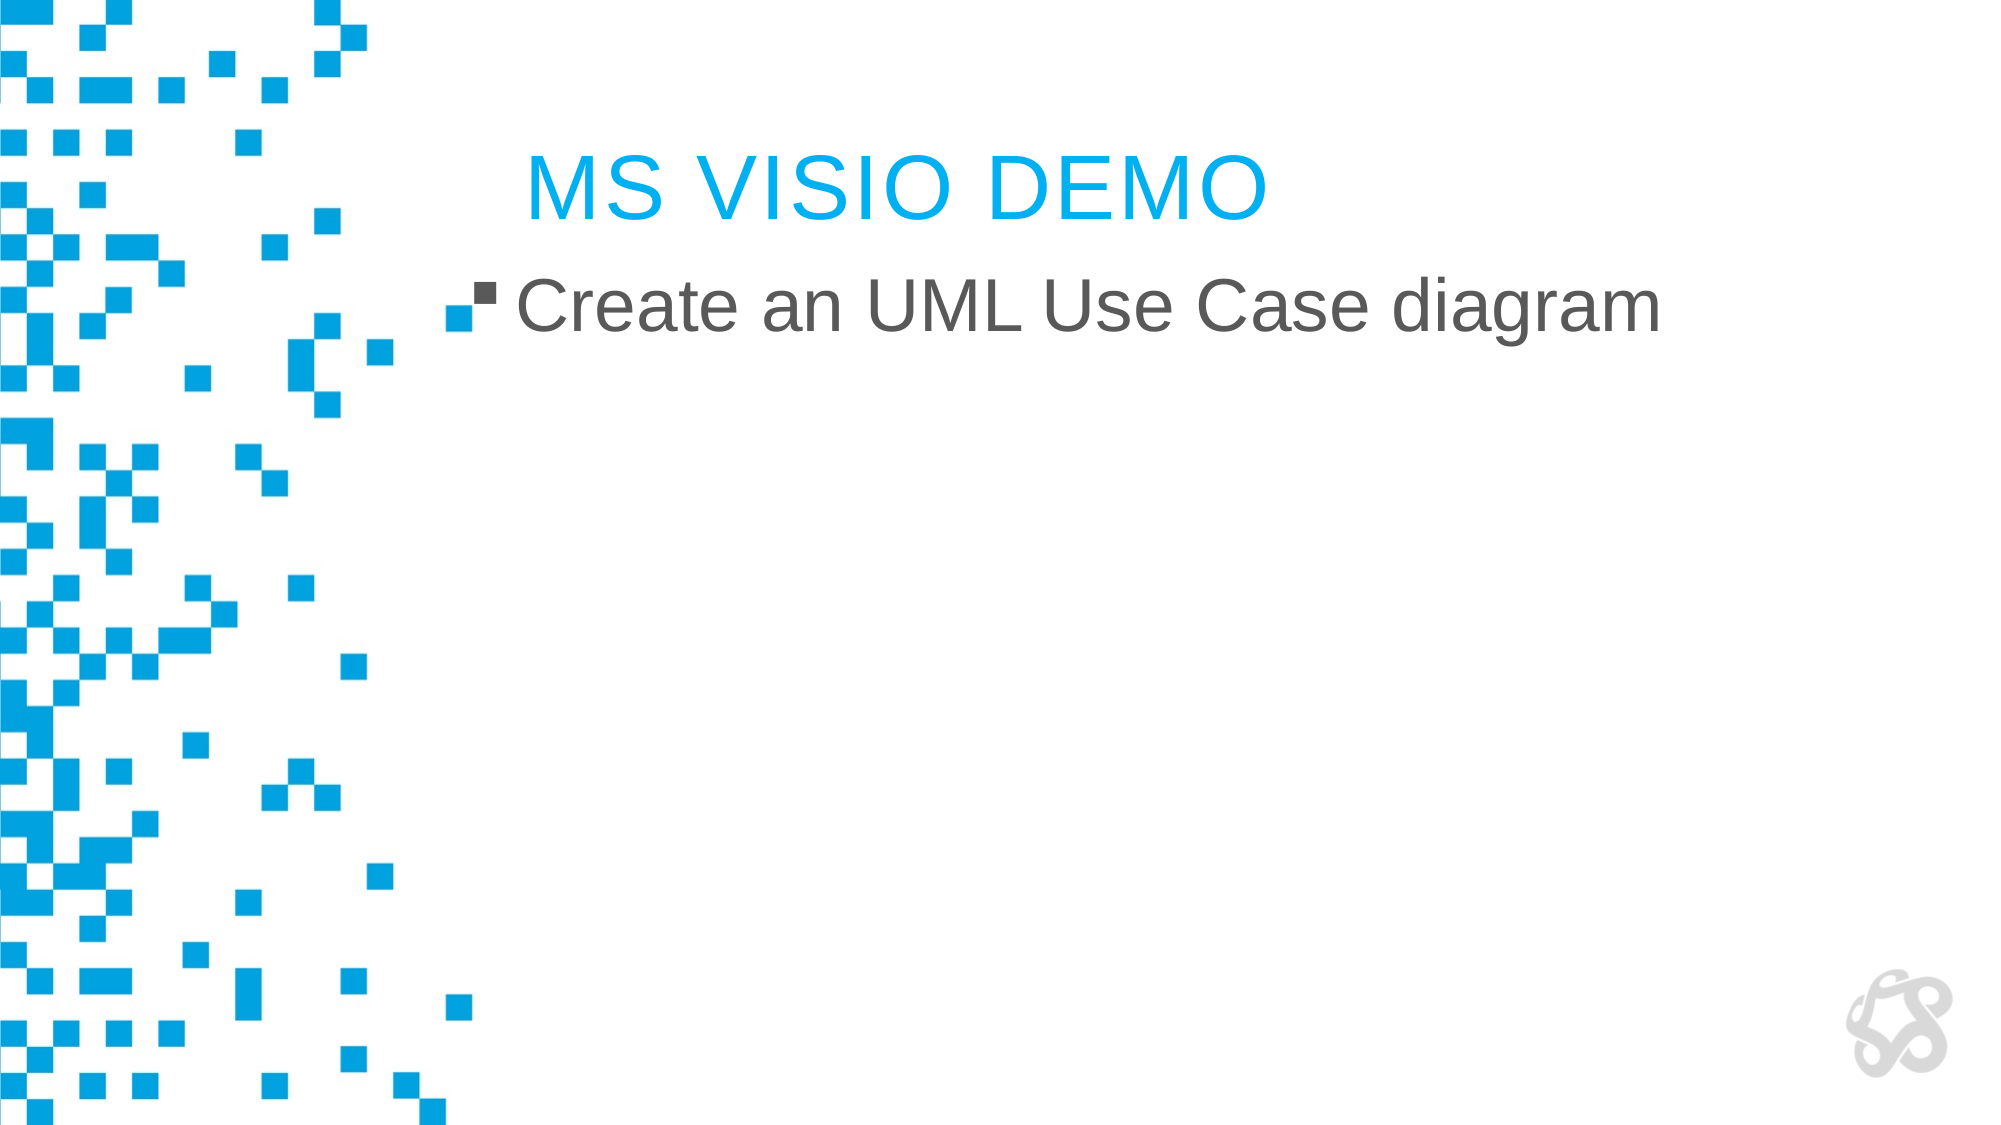

# MS Visio Demo
Create an UML Use Case diagram